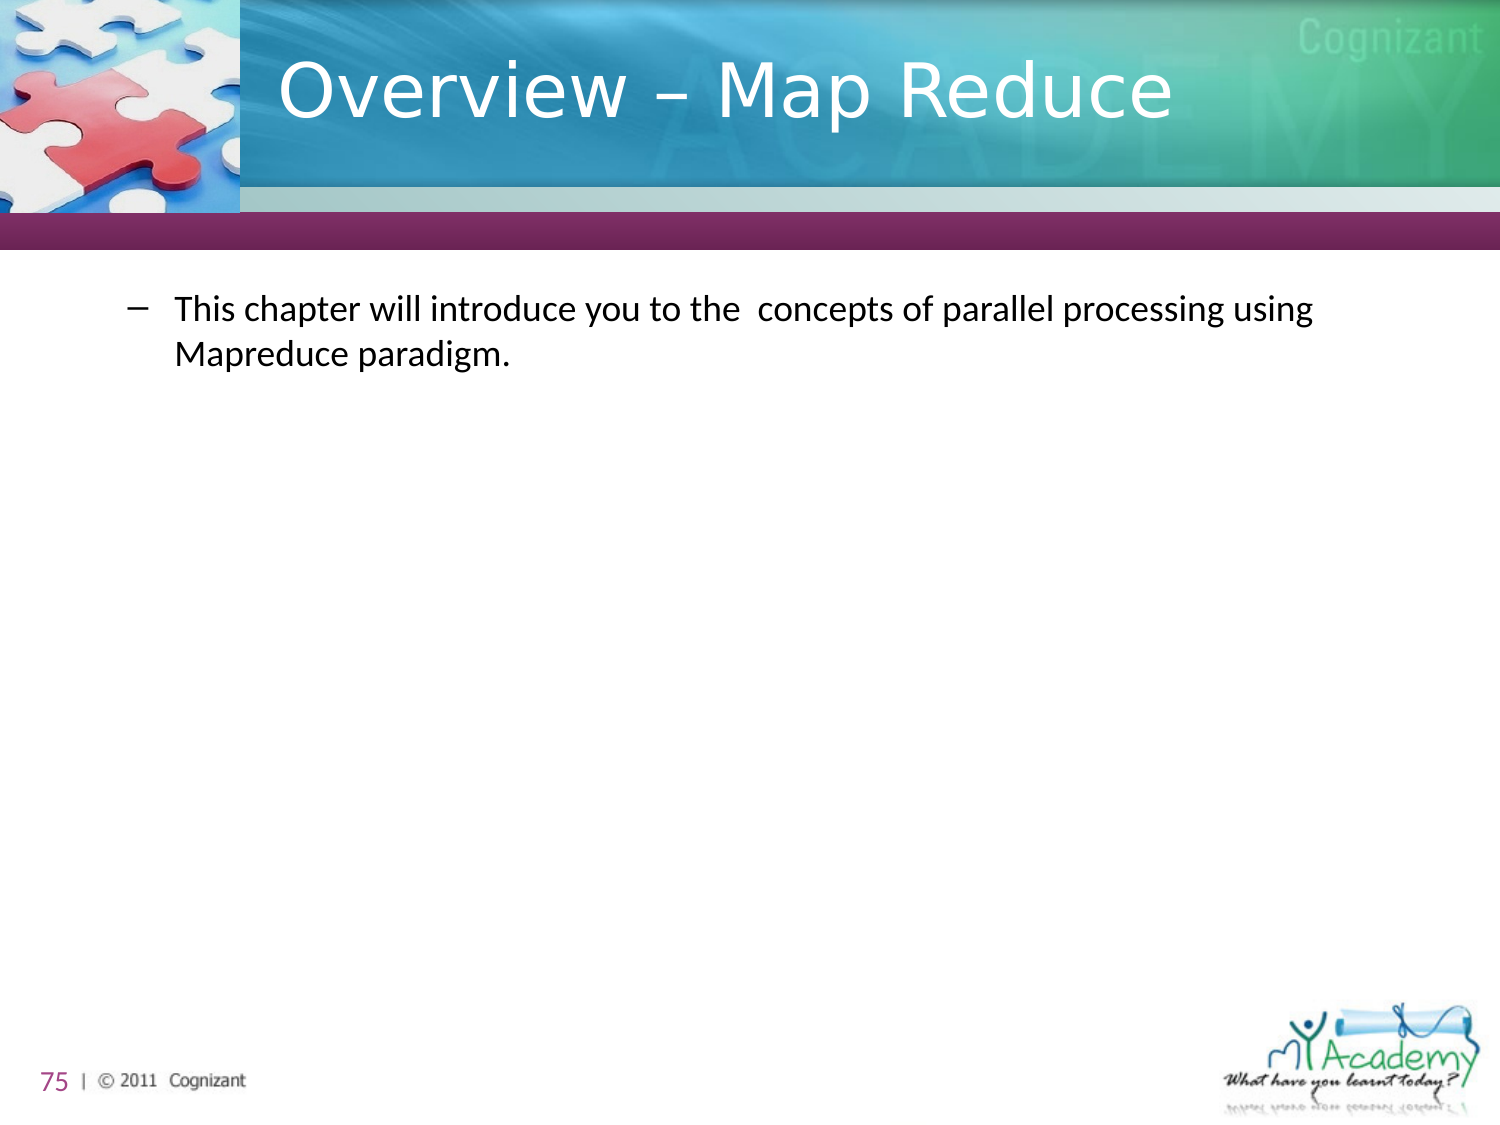

# Overview – Map Reduce
This chapter will introduce you to the  concepts of parallel processing using Mapreduce paradigm.

75